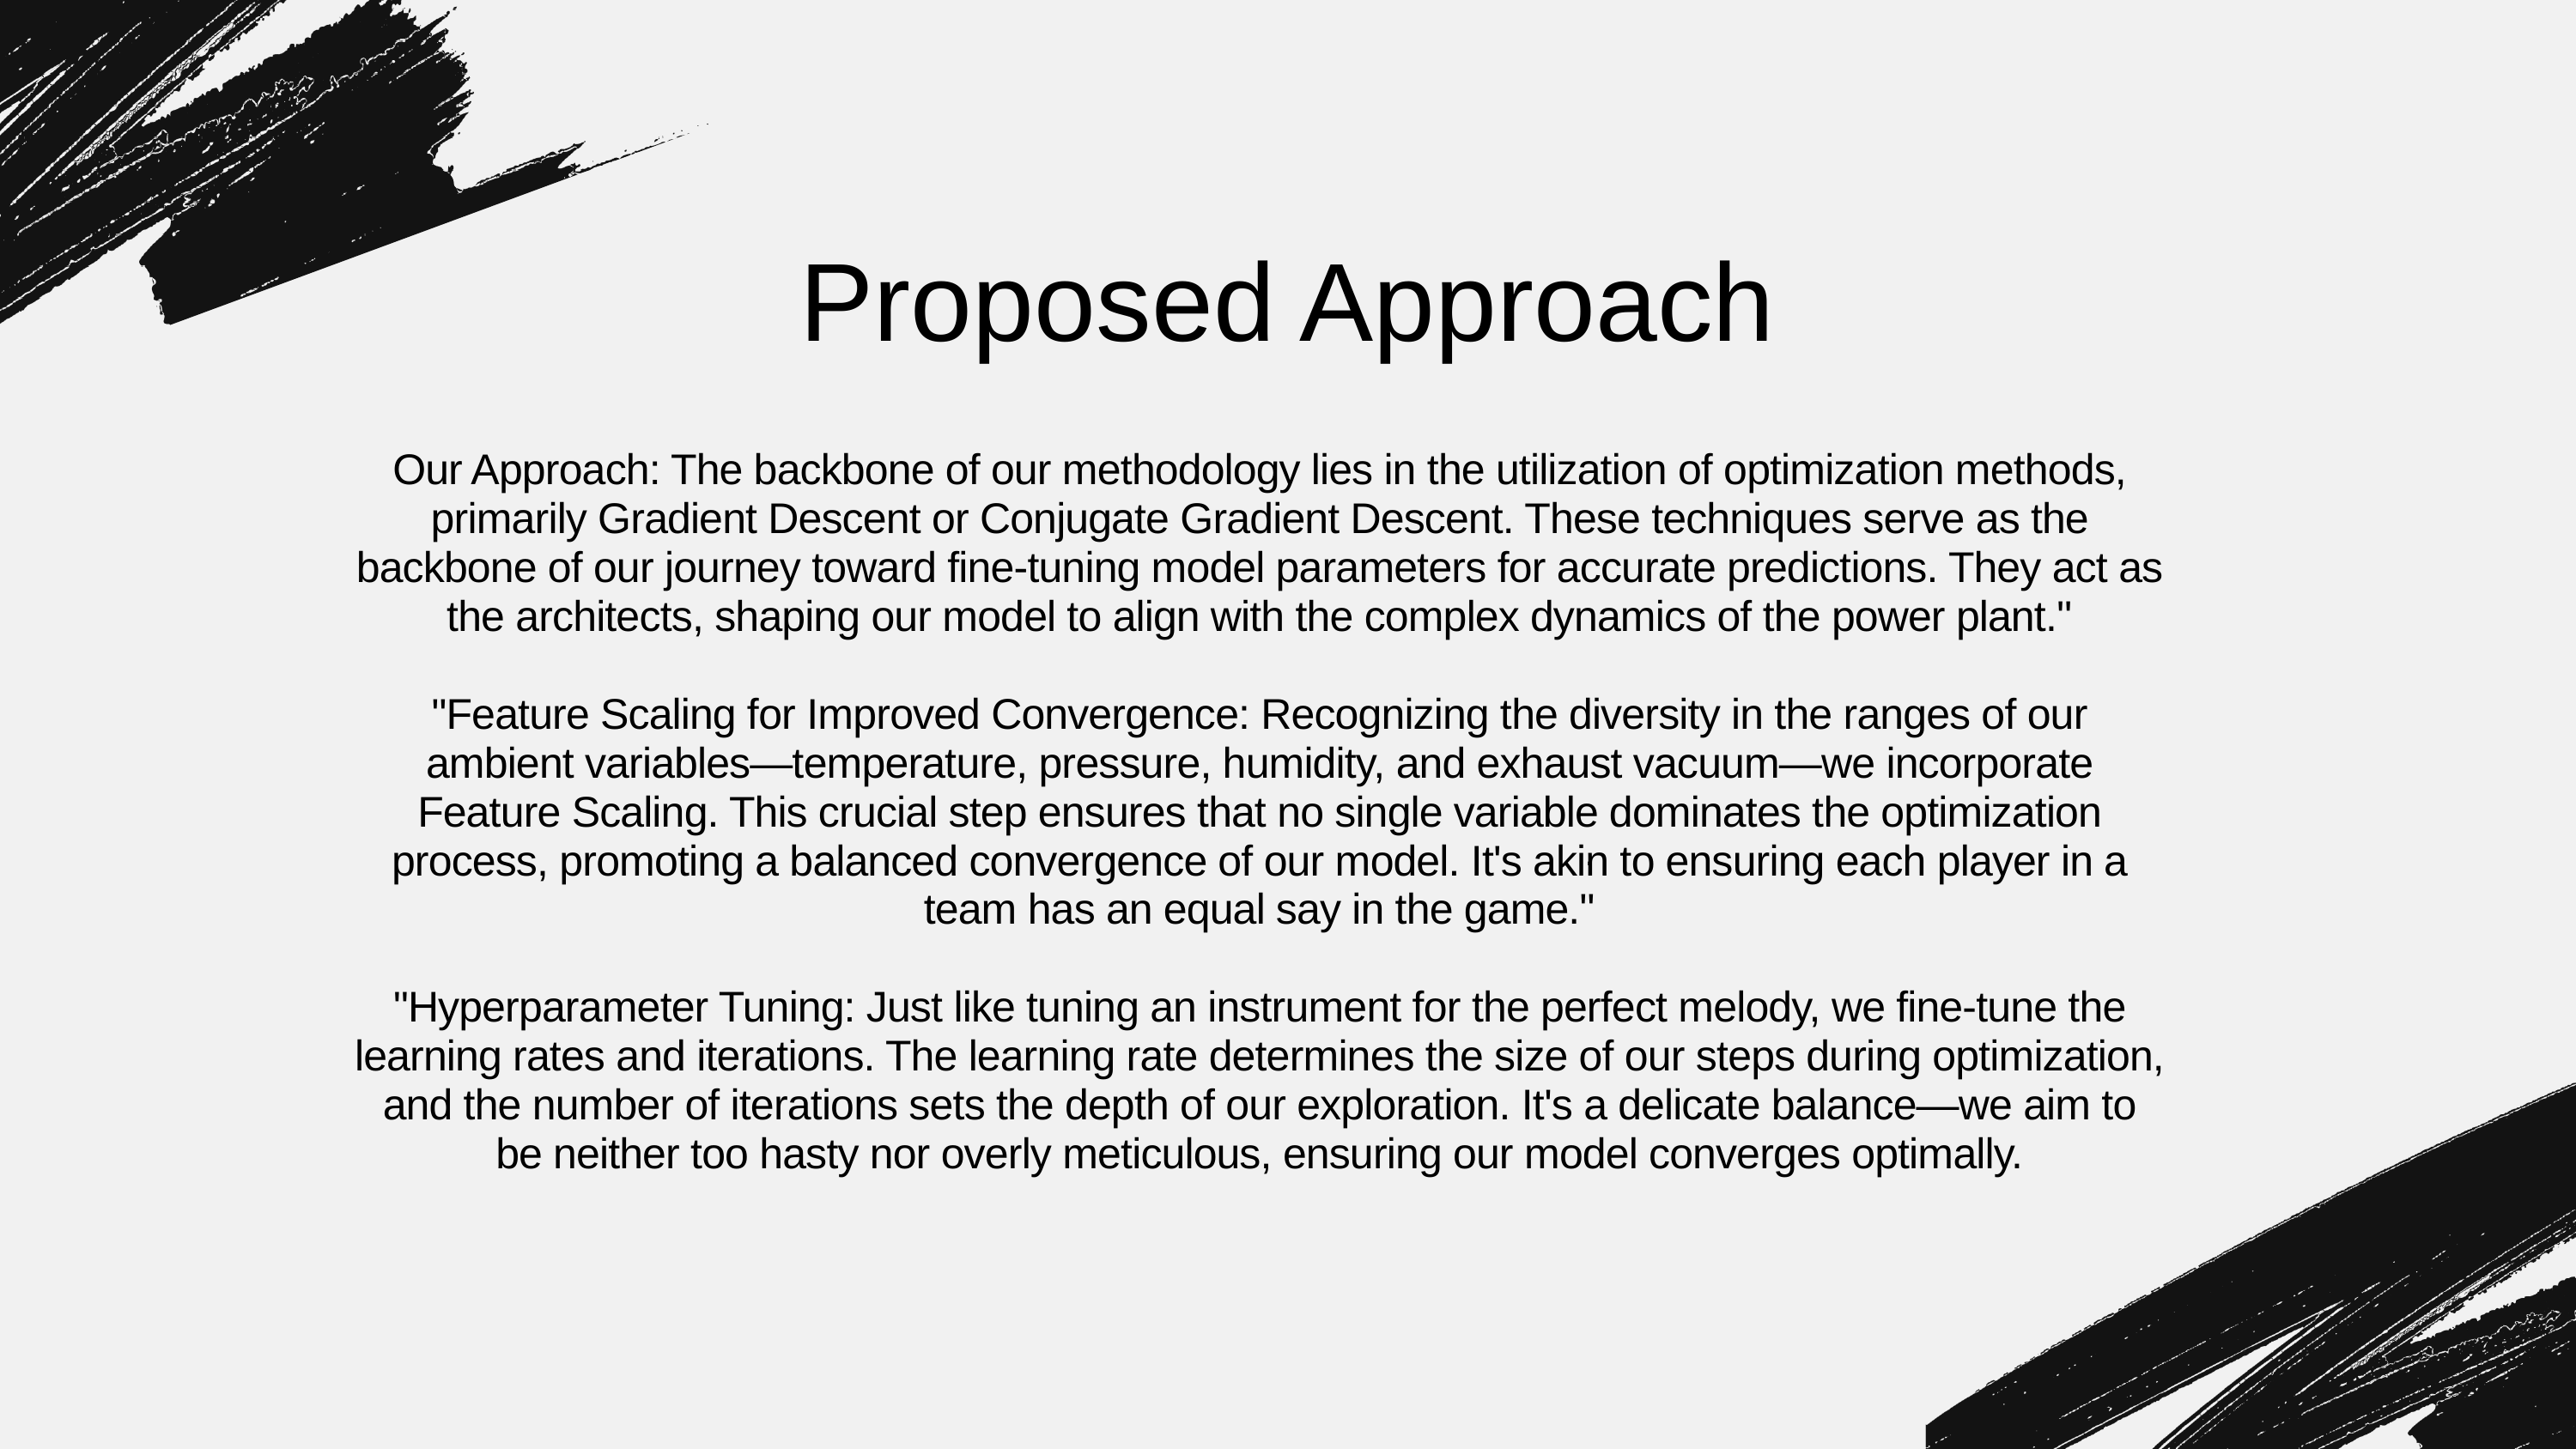

Proposed Approach
Our Approach: The backbone of our methodology lies in the utilization of optimization methods, primarily Gradient Descent or Conjugate Gradient Descent. These techniques serve as the backbone of our journey toward fine-tuning model parameters for accurate predictions. They act as the architects, shaping our model to align with the complex dynamics of the power plant."

"Feature Scaling for Improved Convergence: Recognizing the diversity in the ranges of our ambient variables—temperature, pressure, humidity, and exhaust vacuum—we incorporate Feature Scaling. This crucial step ensures that no single variable dominates the optimization process, promoting a balanced convergence of our model. It's akin to ensuring each player in a team has an equal say in the game."

"Hyperparameter Tuning: Just like tuning an instrument for the perfect melody, we fine-tune the learning rates and iterations. The learning rate determines the size of our steps during optimization, and the number of iterations sets the depth of our exploration. It's a delicate balance—we aim to be neither too hasty nor overly meticulous, ensuring our model converges optimally.
.